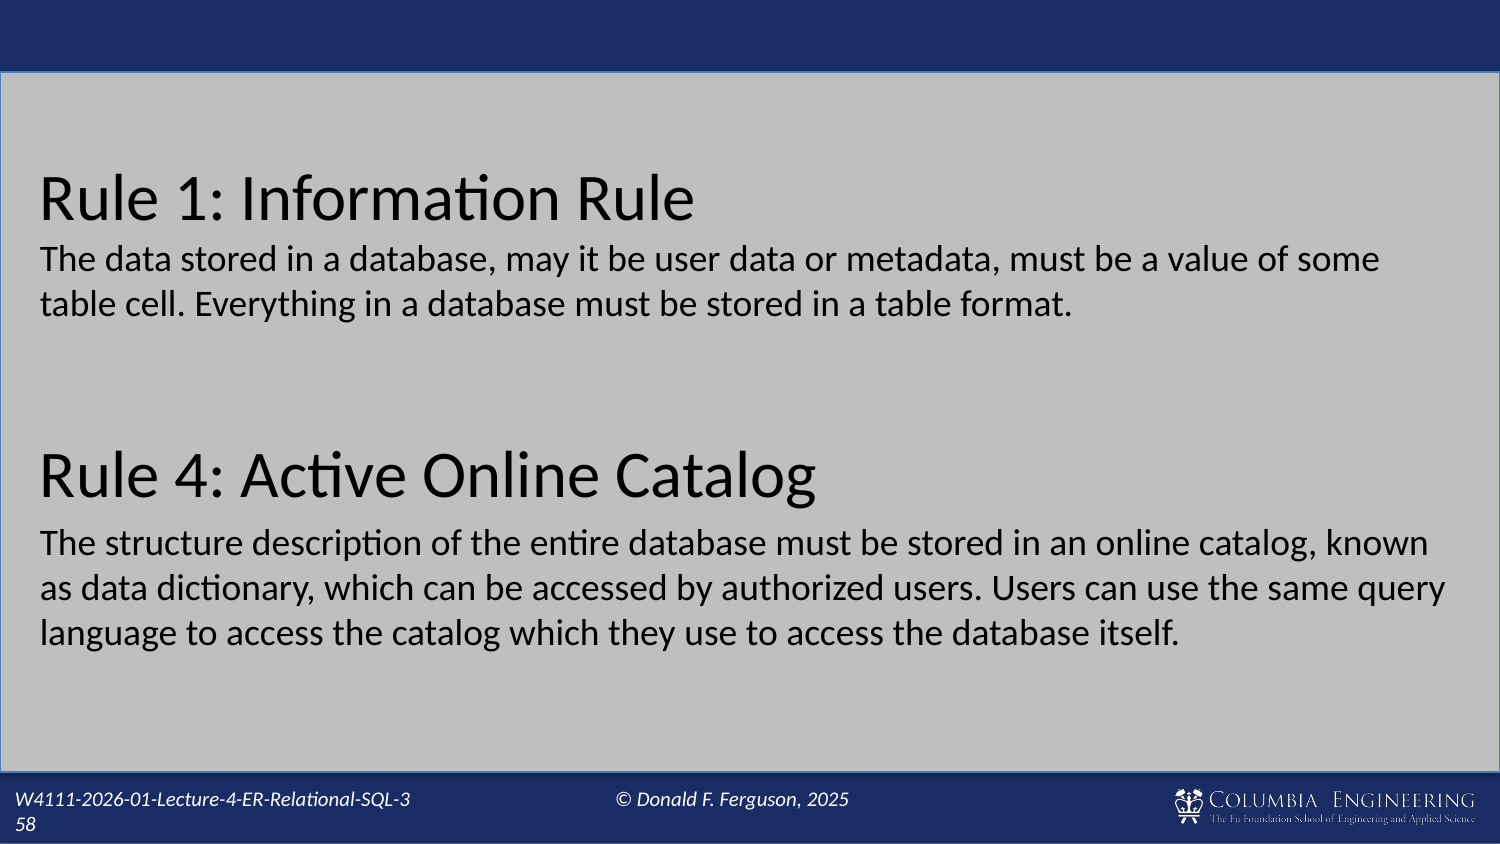

Rule 1: Information Rule
The data stored in a database, may it be user data or metadata, must be a value of some table cell. Everything in a database must be stored in a table format.

Rule 4: Active Online Catalog
The structure description of the entire database must be stored in an online catalog, known as data dictionary, which can be accessed by authorized users. Users can use the same query language to access the catalog which they use to access the database itself.